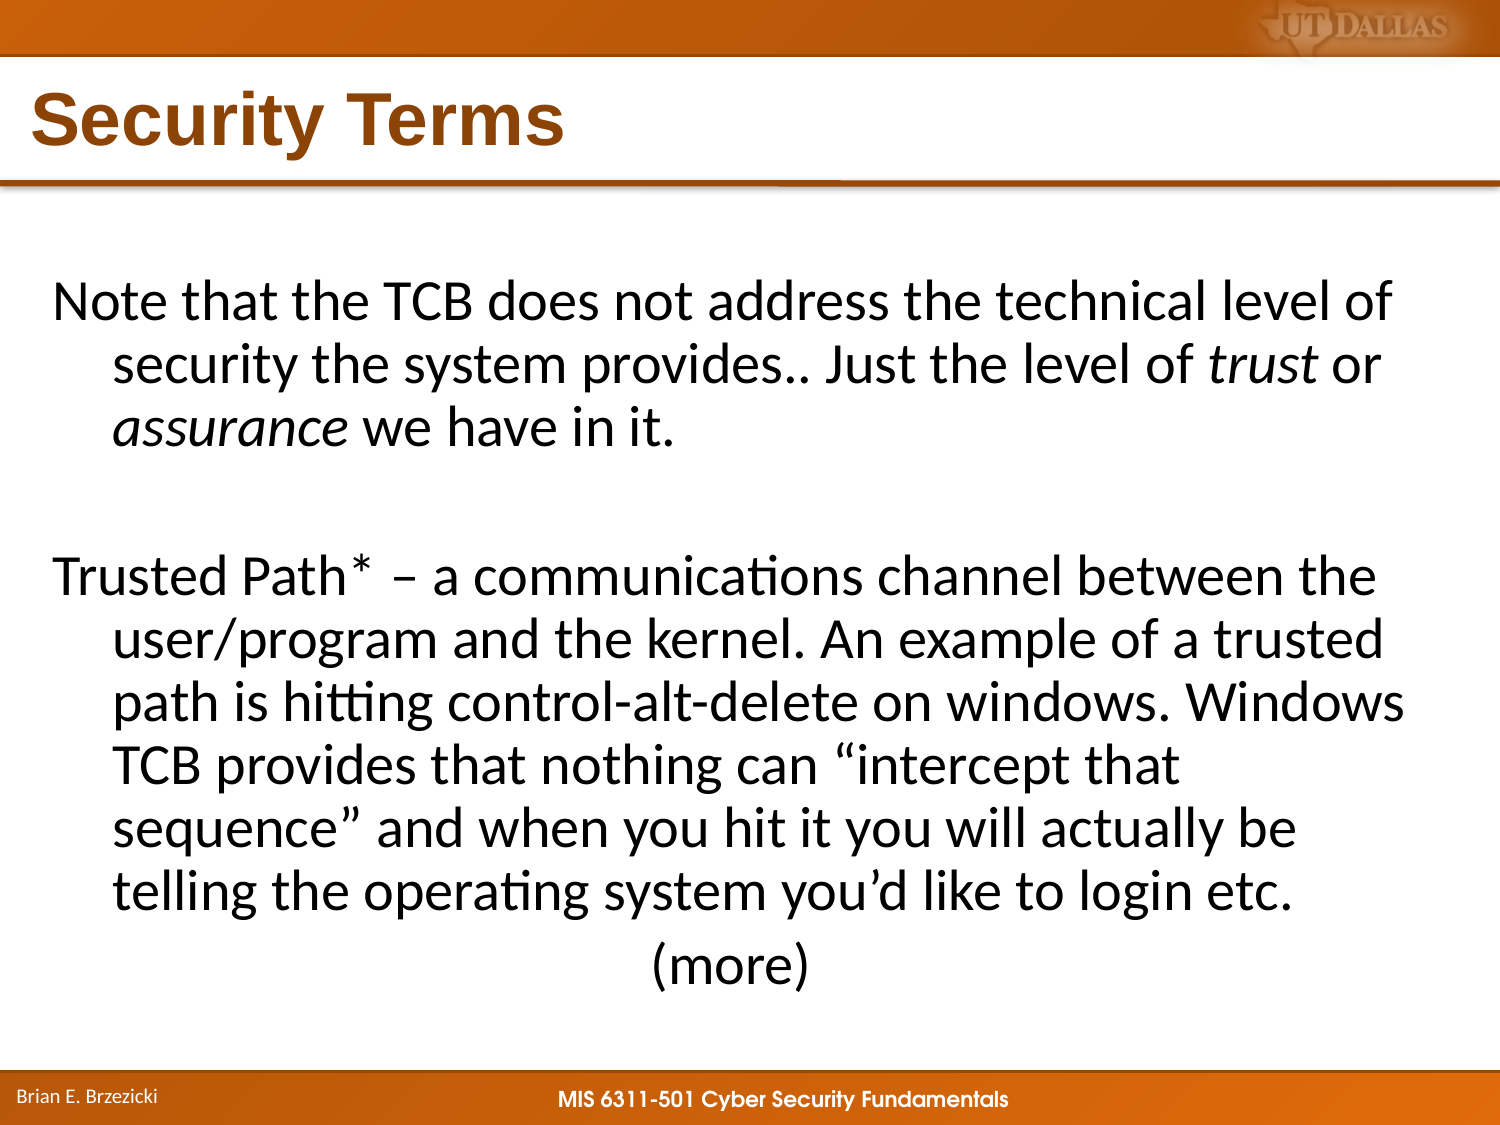

# Security Terms
Note that the TCB does not address the technical level of security the system provides.. Just the level of trust or assurance we have in it.

Trusted Path* – a communications channel between the user/program and the kernel. An example of a trusted path is hitting control-alt-delete on windows. Windows TCB provides that nothing can “intercept that sequence” and when you hit it you will actually be telling the operating system you’d like to login etc.
(more)
Brian E. Brzezicki